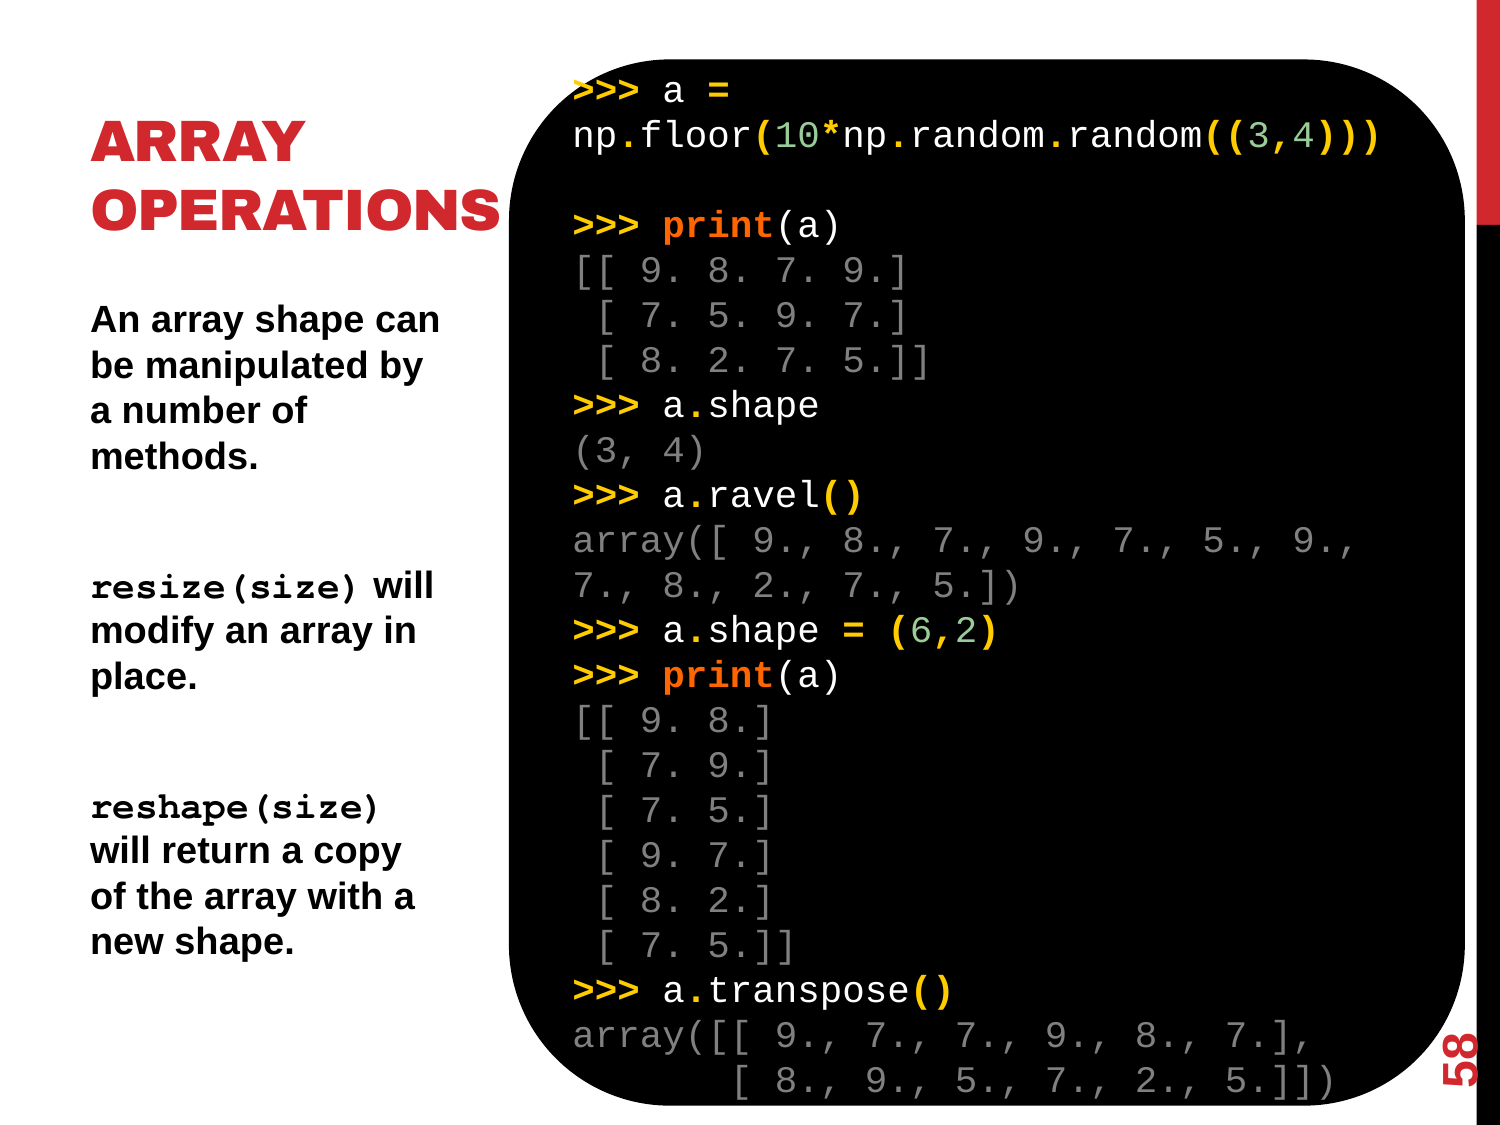

# Array operations
>>> a = np.floor(10*np.random.random((3,4)))
>>> print(a)
[[ 9. 8. 7. 9.]
 [ 7. 5. 9. 7.]
 [ 8. 2. 7. 5.]]
>>> a.shape
(3, 4)
>>> a.ravel()
array([ 9., 8., 7., 9., 7., 5., 9., 7., 8., 2., 7., 5.])
>>> a.shape = (6,2)
>>> print(a)
[[ 9. 8.]
 [ 7. 9.]
 [ 7. 5.]
 [ 9. 7.]
 [ 8. 2.]
 [ 7. 5.]]
>>> a.transpose()
array([[ 9., 7., 7., 9., 8., 7.],
       [ 8., 9., 5., 7., 2., 5.]])
An array shape can be manipulated by a number of methods.

resize(size) will modify an array in place.

reshape(size) will return a copy of the array with a new shape.
58